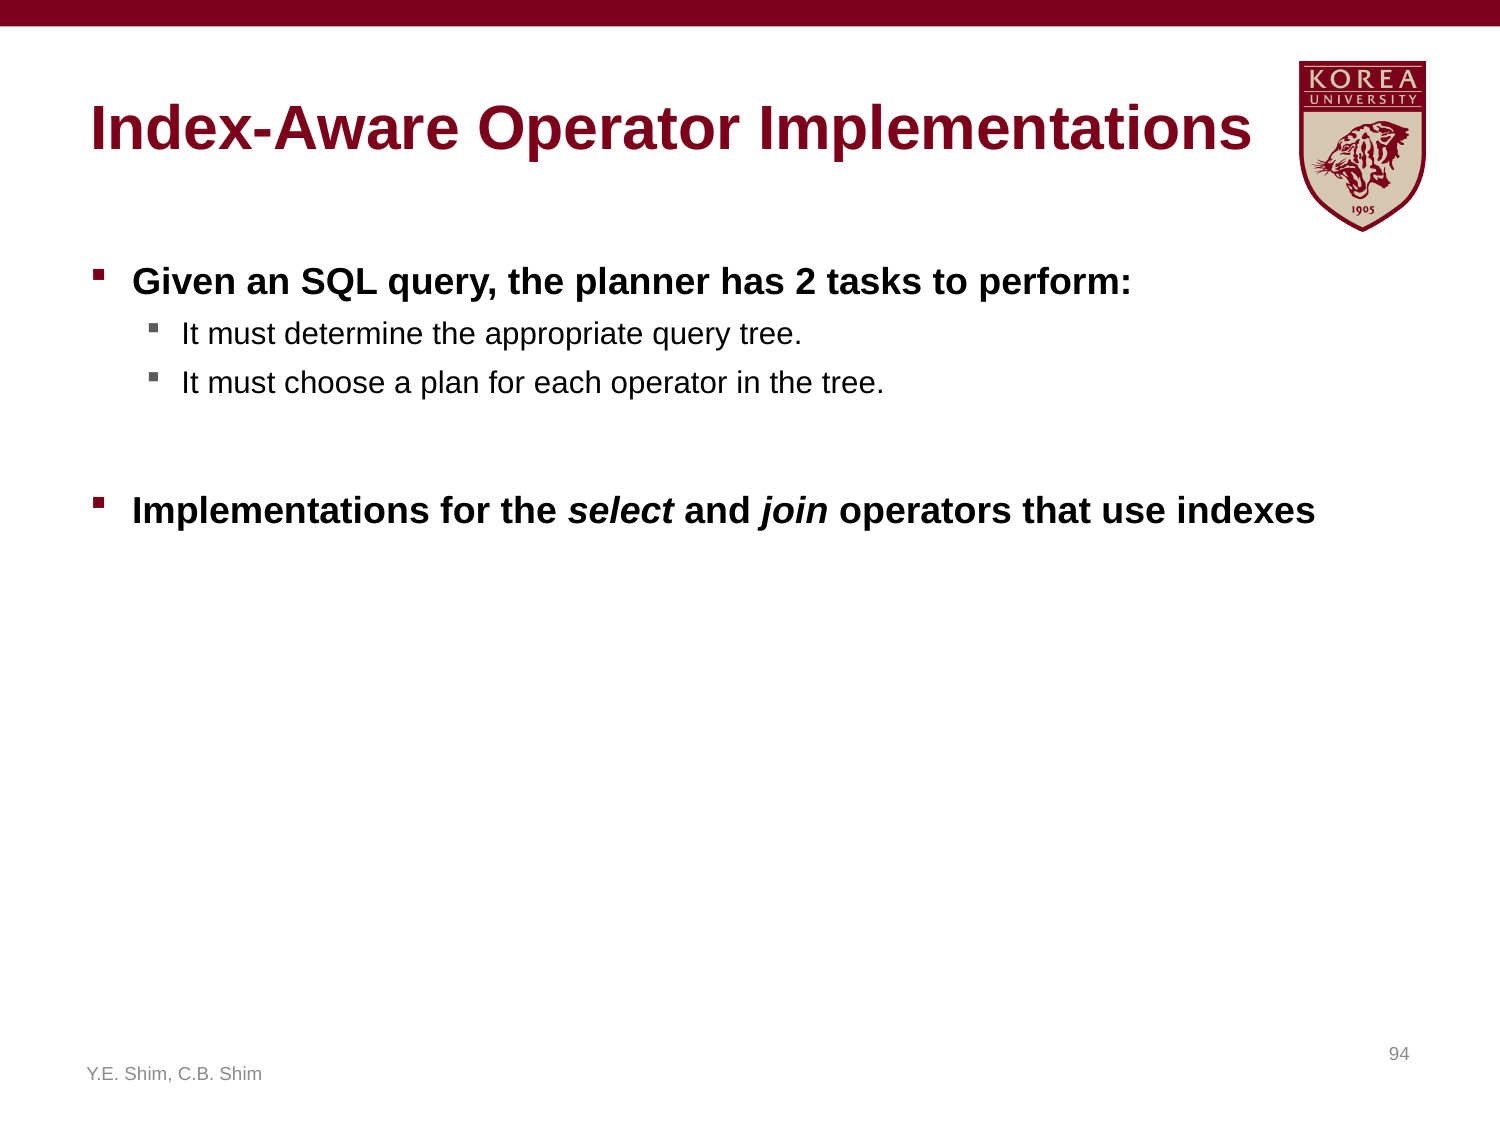

# Index-Aware Operator Implementations
Given an SQL query, the planner has 2 tasks to perform:
It must determine the appropriate query tree.
It must choose a plan for each operator in the tree.

Implementations for the select and join operators that use indexes
94